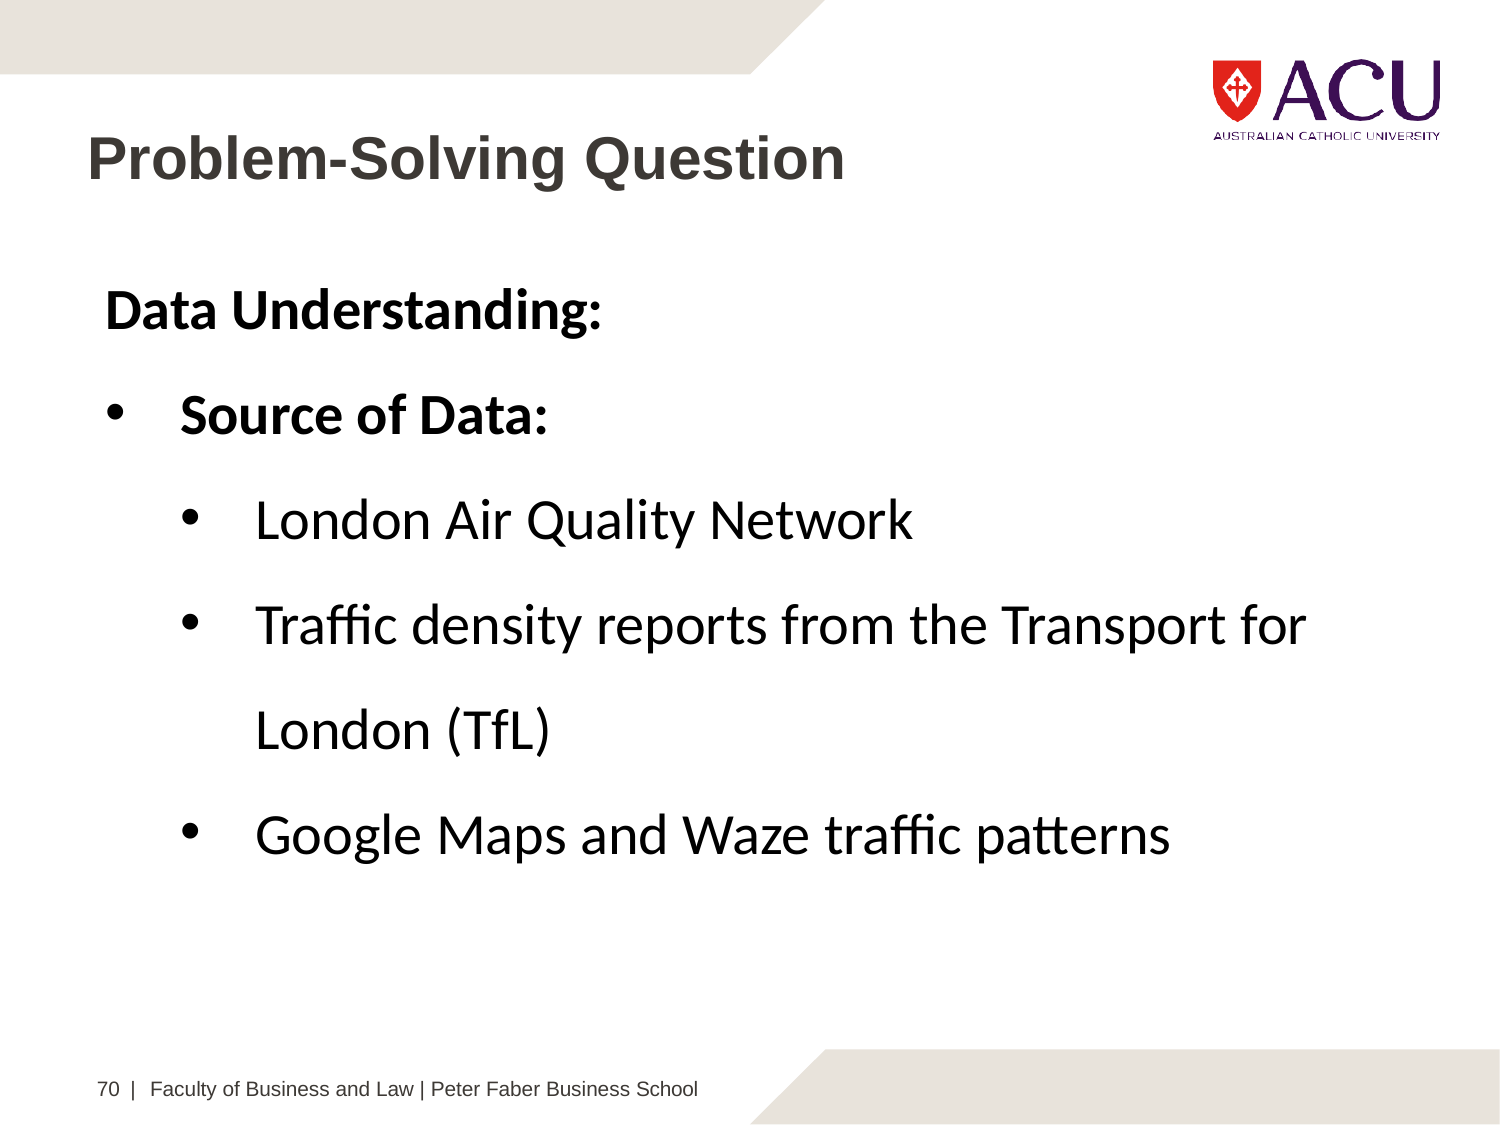

# Problem-Solving Question
Data Understanding:
Source of Data:
London Air Quality Network
Traffic density reports from the Transport for London (TfL)
Google Maps and Waze traffic patterns
70 | Faculty of Business and Law | Peter Faber Business School